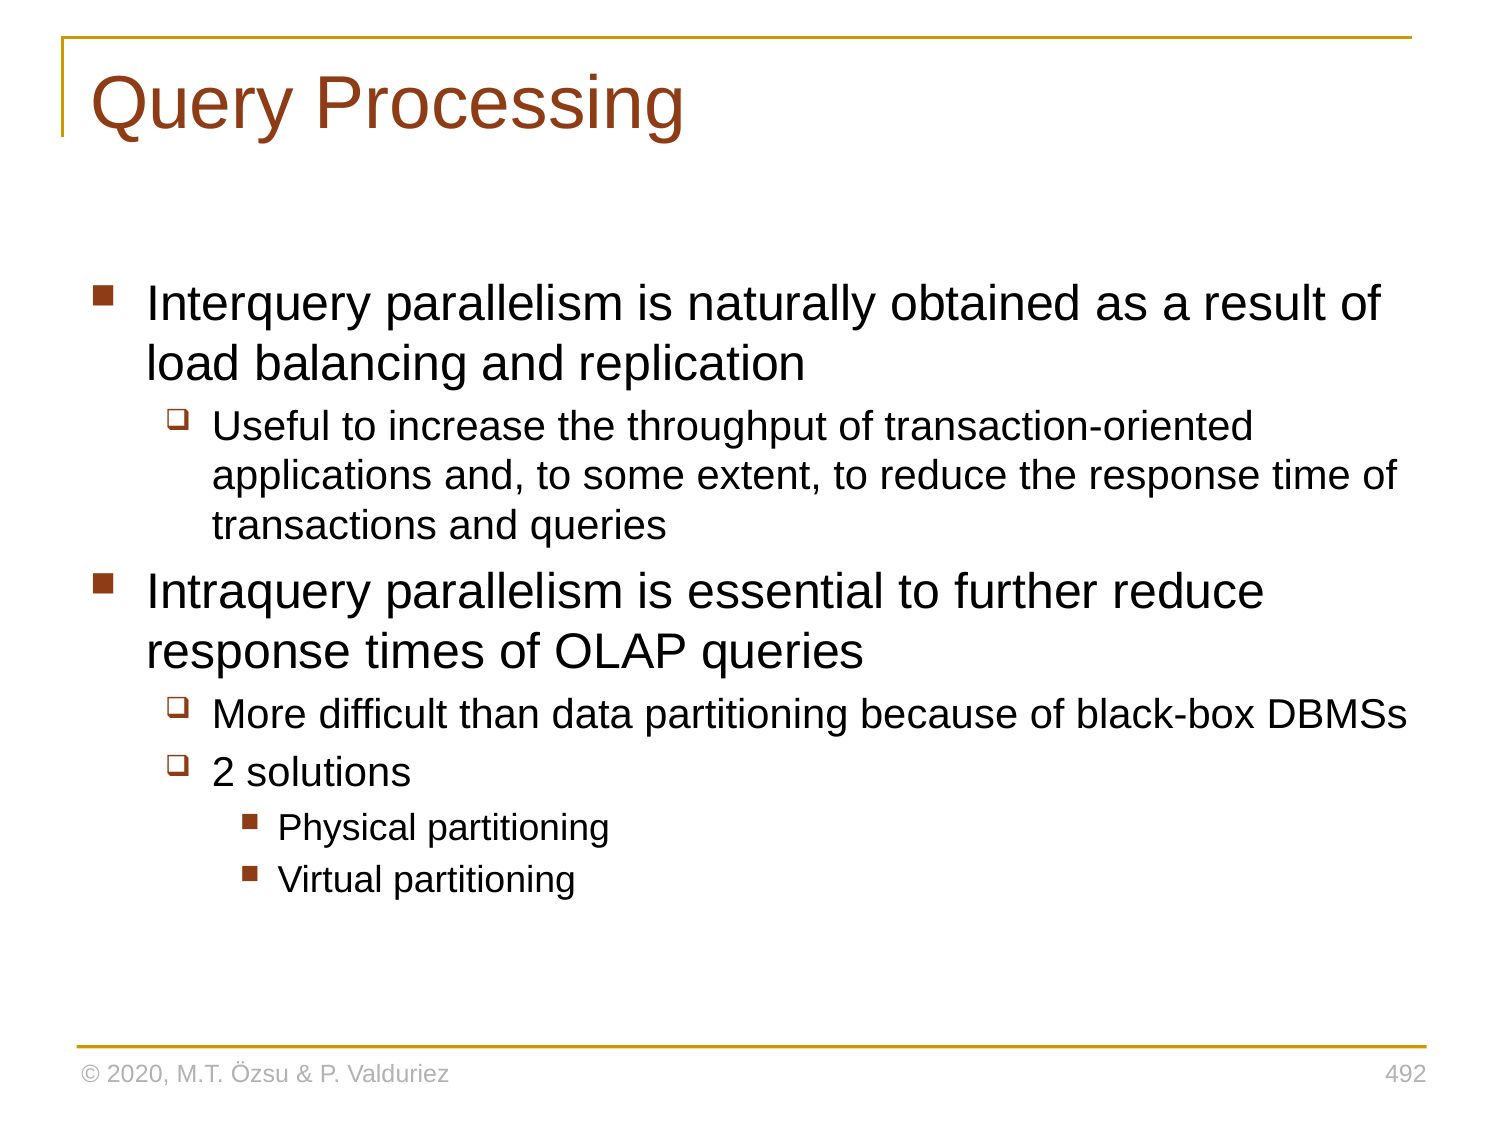

# Query Processing
Interquery parallelism is naturally obtained as a result of load balancing and replication
Useful to increase the throughput of transaction-oriented applications and, to some extent, to reduce the response time of transactions and queries
Intraquery parallelism is essential to further reduce response times of OLAP queries
More difficult than data partitioning because of black-box DBMSs
2 solutions
Physical partitioning
Virtual partitioning
© 2020, M.T. Özsu & P. Valduriez
492